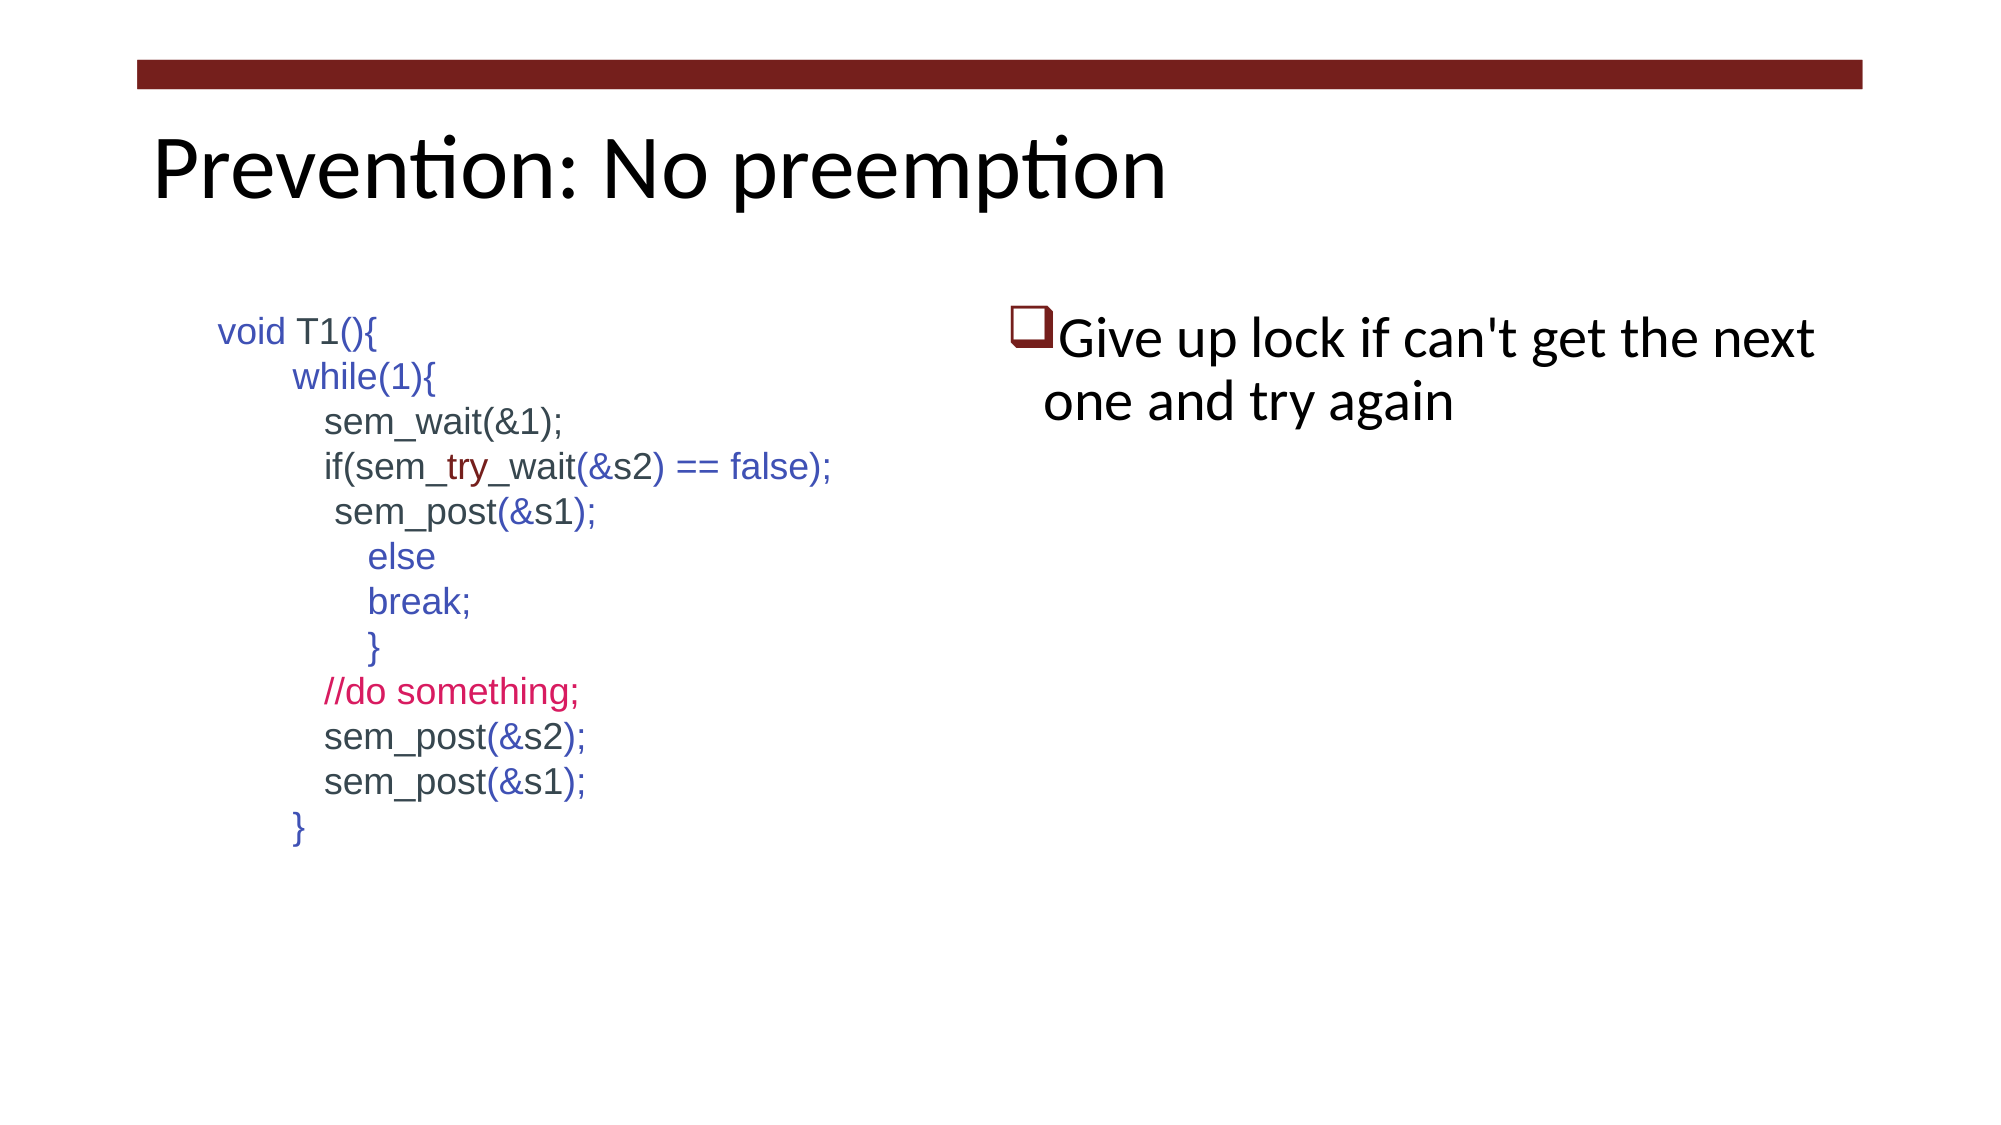

# Prevention: No preemption
void T1(){
while(1){
   sem_wait(&1);
   if(sem_try_wait(&s2) == false);
    sem_post(&s1);
else
break;
}
   //do something;
   sem_post(&s2);
   sem_post(&s1);
}

Give up lock if can't get the next one and try again